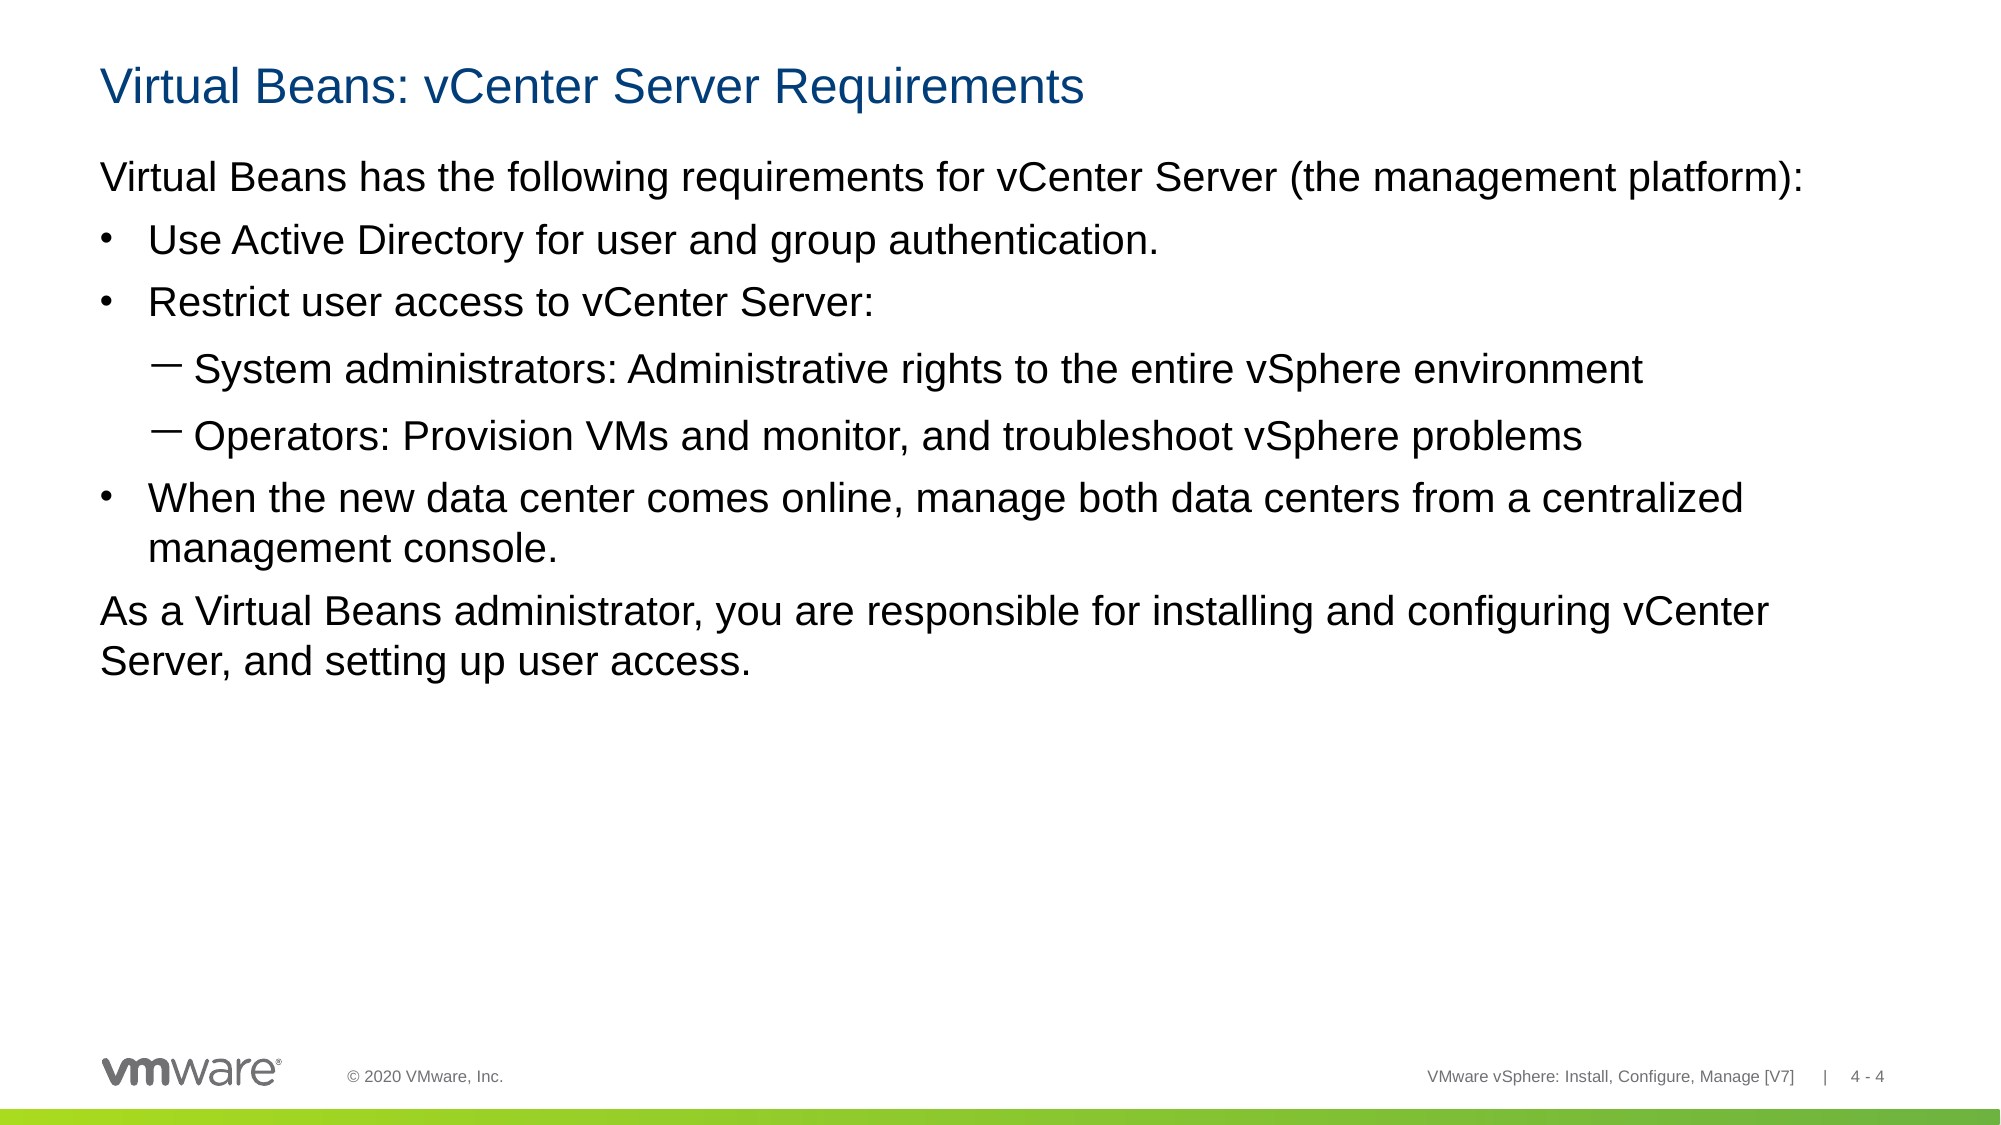

# Virtual Beans: vCenter Server Requirements
Virtual Beans has the following requirements for vCenter Server (the management platform):
Use Active Directory for user and group authentication.
Restrict user access to vCenter Server:
System administrators: Administrative rights to the entire vSphere environment
Operators: Provision VMs and monitor, and troubleshoot vSphere problems
When the new data center comes online, manage both data centers from a centralized management console.
As a Virtual Beans administrator, you are responsible for installing and configuring vCenter Server, and setting up user access.
VMware vSphere: Install, Configure, Manage [V7]      |     4 - 4